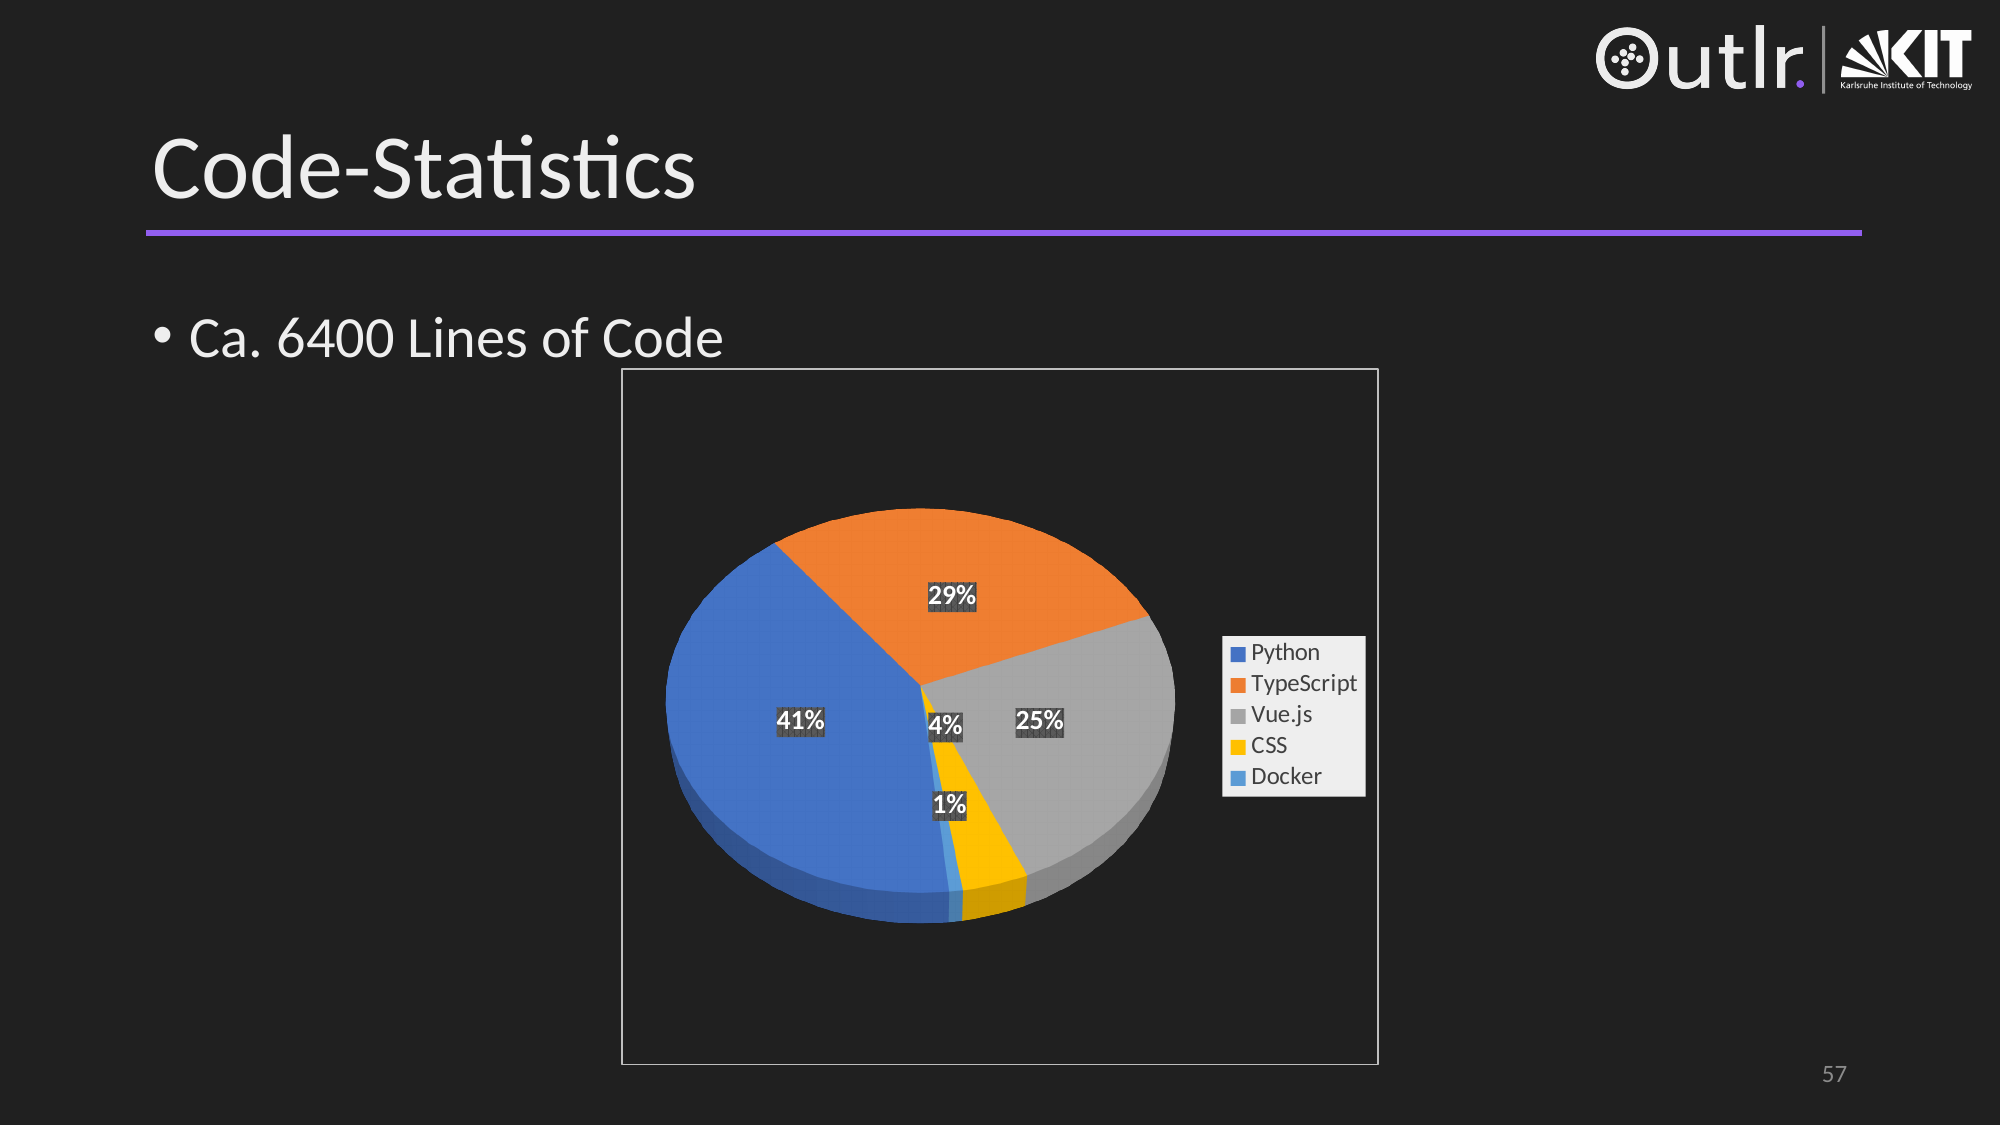

# Code-Statistics
Ca. 6400 Lines of Code

[unsupported chart]

57